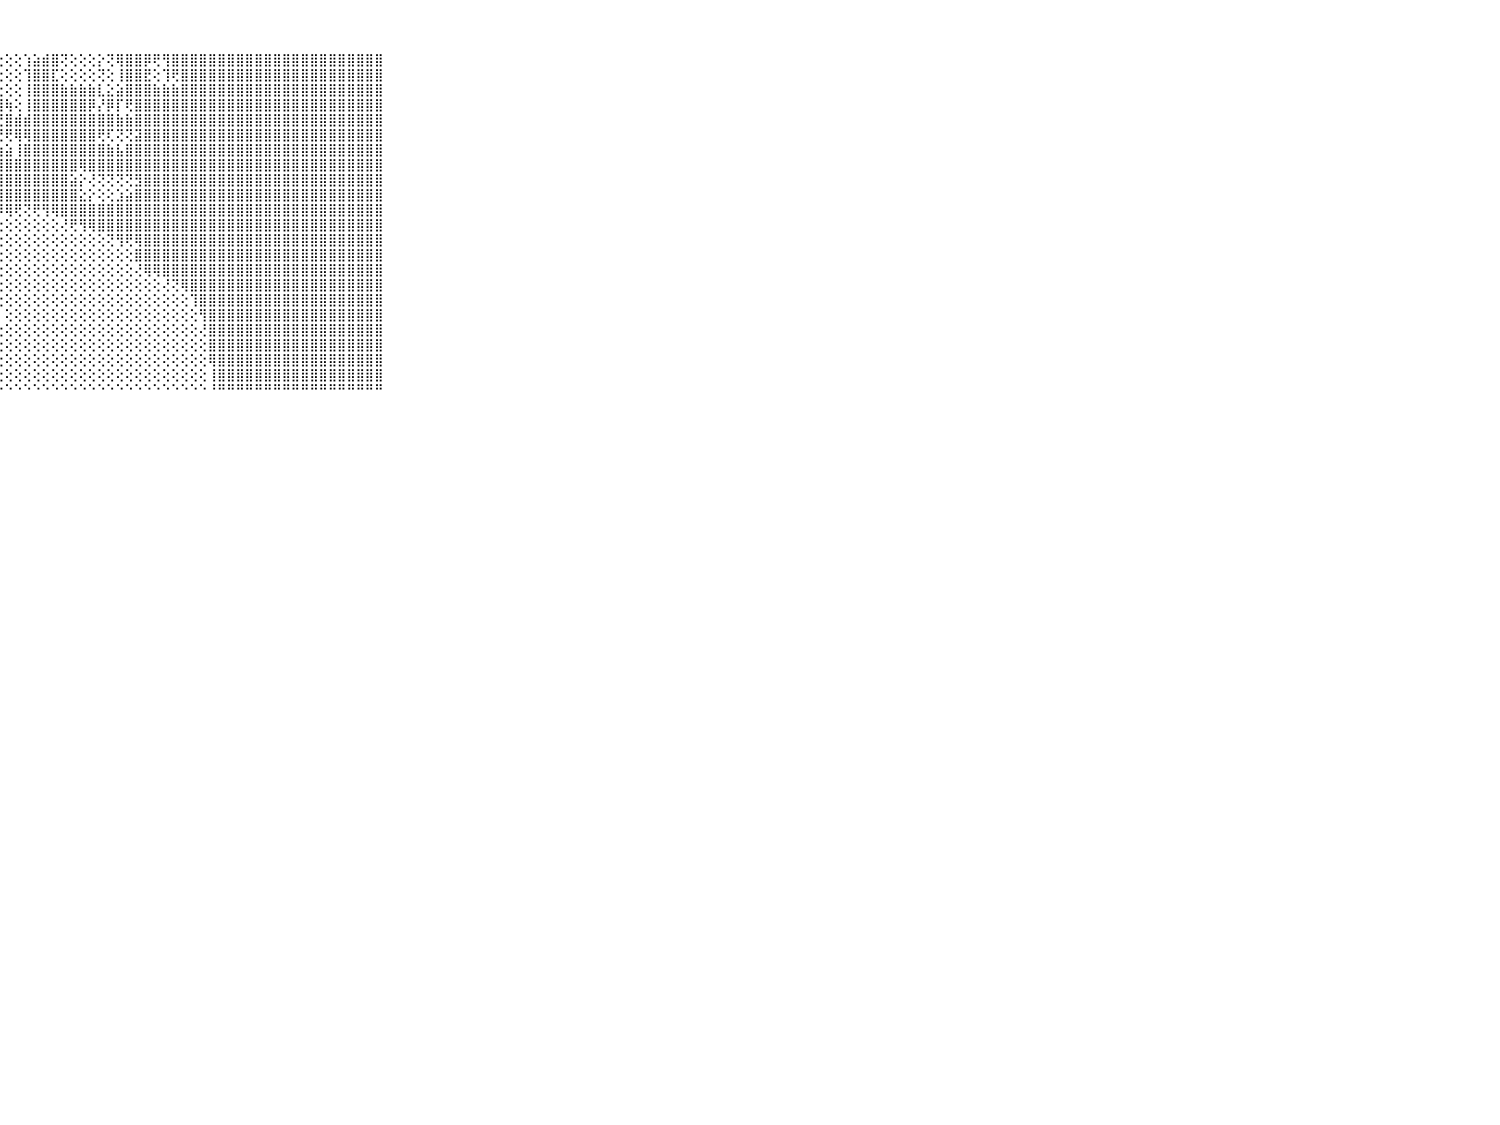

⠀⠀⠀⠀⠀⠀⠀⠀⠀⠀⠀⢟⢝⢕⢕⢕⢕⢕⢕⢕⢕⢕⢕⢕⢕⢕⢕⢕⢕⢕⢱⣵⣾⣿⢝⢕⢕⢕⡕⢝⢿⣿⣿⡿⢟⢻⣿⣿⣿⣿⣿⣿⣿⣿⣿⣿⣿⣿⣿⣿⣿⣿⣿⣿⣿⣿⣿⣿⣿⠀⠀⠀⠀⠀⠀⠀⠀⠀⠀⠀⠀
⠀⠀⠀⠀⠀⠀⠀⠀⠀⠀⠀⢕⢕⢕⢕⢕⢕⢕⢕⢕⢕⢕⢕⢕⢕⢕⢕⢕⢕⢕⢹⣿⣿⣏⢕⢕⢕⢕⢝⢕⢸⣿⣿⣟⢕⢹⢟⣿⣿⣿⣿⣿⣿⣿⣿⣿⣿⣿⣿⣿⣿⣿⣿⣿⣿⣿⣿⣿⣿⠀⠀⠀⠀⠀⠀⠀⠀⠀⠀⠀⠀
⠀⠀⠀⠀⠀⠀⠀⠀⠀⠀⠀⢕⢕⢕⢕⢕⢕⢕⢕⢕⢕⢕⢕⢕⢕⢕⢕⣕⢕⢕⢸⣿⣿⣿⣷⣷⣷⣷⣇⣕⣵⣿⣿⣿⣷⣷⣷⣿⣿⣿⣿⣿⣿⣿⣿⣿⣿⣿⣿⣿⣿⣿⣿⣿⣿⣿⣿⣿⣿⠀⠀⠀⠀⠀⠀⠀⠀⠀⠀⠀⠀
⠀⠀⠀⠀⠀⠀⠀⠀⠀⠀⠀⣷⣧⣕⣕⡕⢕⢕⢕⢕⢕⢕⢕⢕⢕⢕⢱⣿⢷⢕⢸⣿⣿⣿⣿⣿⣿⡿⡜⡿⡏⢟⣿⣿⣿⣿⣿⣿⣿⣿⣿⣿⣿⣿⣿⣿⣿⣿⣿⣿⣿⣿⣿⣿⣿⣿⣿⣿⣿⠀⠀⠀⠀⠀⠀⠀⠀⠀⠀⠀⠀
⠀⠀⠀⠀⠀⠀⠀⠀⠀⠀⠀⣿⣿⣿⣿⣿⣷⣷⣷⣧⣵⡵⢕⢕⢕⢕⢜⢟⣿⣾⣾⣿⣿⣿⣿⣿⣿⣿⣿⣿⣷⣷⣿⣿⣿⣿⣿⣿⣿⣿⣿⣿⣿⣿⣿⣿⣿⣿⣿⣿⣿⣿⣿⣿⣿⣿⣿⣿⣿⠀⠀⠀⠀⠀⠀⠀⠀⠀⠀⠀⠀
⠀⠀⠀⠀⠀⠀⠀⠀⠀⠀⠀⣿⣿⣿⣿⣿⣿⣿⣿⣿⣿⣿⣧⣕⡱⡕⢕⢜⢟⢿⢿⣿⣿⣿⣿⣿⣿⣿⢟⢏⢝⢝⣽⣿⣿⣿⣿⣿⣿⣿⣿⣿⣿⣿⣿⣿⣿⣿⣿⣿⣿⣿⣿⣿⣿⣿⣿⣿⣿⠀⠀⠀⠀⠀⠀⠀⠀⠀⠀⠀⠀
⠀⠀⠀⠀⠀⠀⠀⠀⠀⠀⠀⣿⣿⣿⣿⣿⣿⣿⣿⣿⣿⣿⣿⣿⣿⣷⣾⣵⣵⢸⣿⣿⣿⣿⣿⣿⣿⣿⣿⣷⣧⣿⣿⣿⣿⣿⣿⣿⣿⣿⣿⣿⣿⣿⣿⣿⣿⣿⣿⣿⣿⣿⣿⣿⣿⣿⣿⣿⣿⠀⠀⠀⠀⠀⠀⠀⠀⠀⠀⠀⠀
⠀⠀⠀⠀⠀⠀⠀⠀⠀⠀⠀⣿⣿⣿⣿⣿⣿⣿⣿⣿⣿⣿⣿⣿⣿⣿⣿⣿⣿⣿⣿⣿⣿⣿⣿⣿⢿⣿⣿⣿⣿⣿⣿⣿⣿⣿⣿⣿⣿⣿⣿⣿⣿⣿⣿⣿⣿⣿⣿⣿⣿⣿⣿⣿⣿⣿⣿⣿⣿⠀⠀⠀⠀⠀⠀⠀⠀⠀⠀⠀⠀
⠀⠀⠀⠀⠀⠀⠀⠀⠀⠀⠀⣿⣿⣿⣿⣿⣿⣿⣿⣿⣿⣿⣿⣿⣿⣿⣿⣿⣿⣿⣿⣿⣿⣿⣿⣵⡕⢜⢝⢝⢝⢝⣻⣿⣿⣿⣿⣿⣿⣿⣿⣿⣿⣿⣿⣿⣿⣿⣿⣿⣿⣿⣿⣿⣿⣿⣿⣿⣿⠀⠀⠀⠀⠀⠀⠀⠀⠀⠀⠀⠀
⠀⠀⠀⠀⠀⠀⠀⠀⠀⠀⠀⣿⣿⣿⣿⣿⣿⣿⣿⣿⣿⣿⣿⣿⣿⣿⣿⣿⣿⣿⣿⣿⣿⣿⣿⣿⣕⡕⢕⢕⣱⣵⣿⣿⣿⣿⣿⣿⣿⣿⣿⣿⣿⣿⣿⣿⣿⣿⣿⣿⣿⣿⣿⣿⣿⣿⣿⣿⣿⠀⠀⠀⠀⠀⠀⠀⠀⠀⠀⠀⠀
⠀⠀⠀⠀⠀⠀⠀⠀⠀⠀⠀⣿⣿⣿⣿⣿⣿⣿⣿⣿⣿⣿⣿⣿⣿⣿⣿⡿⢿⢟⢝⢟⢻⢿⣿⣿⣿⣿⣿⣿⣿⣿⣿⣿⣿⣿⣿⣿⣿⣿⣿⣿⣿⣿⣿⣿⣿⣿⣿⣿⣿⣿⣿⣿⣿⣿⣿⣿⣿⠀⠀⠀⠀⠀⠀⠀⠀⠀⠀⠀⠀
⠀⠀⠀⠀⠀⠀⠀⠀⠀⠀⠀⣿⣿⣿⣿⣿⣿⣿⣿⣿⣿⣿⣿⣿⣿⡿⢏⢕⢕⢕⢕⢕⢕⢕⢜⢟⢻⢿⣿⣿⣿⣿⣿⣿⣿⣿⣿⣿⣿⣿⣿⣿⣿⣿⣿⣿⣿⣿⣿⣿⣿⣿⣿⣿⣿⣿⣿⣿⣿⠀⠀⠀⠀⠀⠀⠀⠀⠀⠀⠀⠀
⠀⠀⠀⠀⠀⠀⠀⠀⠀⠀⠀⣿⣿⣿⣿⣿⣿⣿⣿⣿⣿⣿⣿⣿⢟⢕⢕⢕⢕⢕⢕⢕⢕⢕⢕⢕⢕⢕⢕⢝⢻⢟⢿⣿⣿⣿⣿⣿⣿⣿⣿⣿⣿⣿⣿⣿⣿⣿⣿⣿⣿⣿⣿⣿⣿⣿⣿⣿⣿⠀⠀⠀⠀⠀⠀⠀⠀⠀⠀⠀⠀
⠀⠀⠀⠀⠀⠀⠀⠀⠀⠀⠀⣿⣿⣿⣿⣿⣿⣿⣿⣿⣿⢿⢏⢕⢕⢕⢕⢕⢕⢕⢕⢕⢕⢕⢕⢕⢕⢕⢕⢕⢕⢕⣿⣿⣿⣿⣿⣿⣿⣿⣿⣿⣿⣿⣿⣿⣿⣿⣿⣿⣿⣿⣿⣿⣿⣿⣿⣿⣿⠀⠀⠀⠀⠀⠀⠀⠀⠀⠀⠀⠀
⠀⠀⠀⠀⠀⠀⠀⠀⠀⠀⠀⣿⣿⣿⣿⣿⣿⣿⢟⢝⢕⢕⢕⢕⢕⢕⢕⢕⢕⢕⢕⢕⢕⢕⢕⢕⢕⢕⢕⢕⢕⢕⢜⢿⢿⣿⣿⣿⣿⣿⣿⣿⣿⣿⣿⣿⣿⣿⣿⣿⣿⣿⣿⣿⣿⣿⣿⣿⣿⠀⠀⠀⠀⠀⠀⠀⠀⠀⠀⠀⠀
⠀⠀⠀⠀⠀⠀⠀⠀⠀⠀⠀⣿⣿⣿⣿⣿⣿⣧⡷⢾⣿⣿⣿⣷⣧⢕⢕⢕⢕⢕⢕⢕⢕⢕⢕⢕⢕⢕⢕⢕⢕⢕⢕⢕⢕⢜⢝⢿⣿⣿⣿⣿⣿⣿⣿⣿⣿⣿⣿⣿⣿⣿⣿⣿⣿⣿⣿⣿⣿⠀⠀⠀⠀⠀⠀⠀⠀⠀⠀⠀⠀
⠀⠀⠀⠀⠀⠀⠀⠀⠀⠀⠀⣿⣿⣿⣿⣿⣟⡿⣵⣿⣿⣿⣿⣿⣿⣷⣕⢕⢕⢕⢕⢕⢕⢕⢕⢕⢕⢕⢕⢕⢕⢕⢕⢕⢕⢕⢕⢕⢹⣿⣿⣿⣿⣿⣿⣿⣿⣿⣿⣿⣿⣿⣿⣿⣿⣿⣿⣿⣿⠀⠀⠀⠀⠀⠀⠀⠀⠀⠀⠀⠀
⠀⠀⠀⠀⠀⠀⠀⠀⠀⠀⠀⣿⣿⣿⣿⣿⣿⣷⣿⣿⣿⣿⣿⣿⣿⣿⣿⡇⢕⢕⢕⢕⢕⢕⢕⢕⢕⢕⢕⢕⢕⢕⢕⢕⢕⢕⢕⢕⢕⢻⣿⣿⣿⣿⣿⣿⣿⣿⣿⣿⣿⣿⣿⣿⣿⣿⣿⣿⣿⠀⠀⠀⠀⠀⠀⠀⠀⠀⠀⠀⠀
⠀⠀⠀⠀⠀⠀⠀⠀⠀⠀⠀⣿⣿⣿⣿⡿⣿⣿⣿⣿⣿⣿⣿⣿⣿⣿⣿⢕⢕⢕⢕⢕⢕⢕⢕⢕⢕⢕⢕⢕⢕⢕⢕⢕⢕⢕⢕⢕⢕⢜⣿⣿⣿⣿⣿⣿⣿⣿⣿⣿⣿⣿⣿⣿⣿⣿⣿⣿⣿⠀⠀⠀⠀⠀⠀⠀⠀⠀⠀⠀⠀
⠀⠀⠀⠀⠀⠀⠀⠀⠀⠀⠀⣿⣿⣿⢯⢕⢹⣿⣿⣿⣿⣿⣿⣿⣿⣿⢕⢕⢕⢕⢕⢕⢕⢕⢕⢕⢕⢕⢕⢕⢕⢕⢕⢕⢕⢕⢕⢕⢕⢕⣿⣿⣿⣿⣿⣿⣿⣿⣿⣿⣿⣿⣿⣿⣿⣿⣿⣿⣿⠀⠀⠀⠀⠀⠀⠀⠀⠀⠀⠀⠀
⠀⠀⠀⠀⠀⠀⠀⠀⠀⠀⠀⣿⣿⢏⢕⢕⢝⢻⣿⣿⣿⣿⣿⣿⣿⡟⢕⢕⢕⢕⢕⢕⢕⢕⢕⢕⢕⢕⢕⢕⢕⢕⢕⢕⢕⢕⢕⢕⢕⢕⢿⣿⣿⣿⣿⣿⣿⣿⣿⣿⣿⣿⣿⣿⣿⣿⣿⣿⣿⠀⠀⠀⠀⠀⠀⠀⠀⠀⠀⠀⠀
⠀⠀⠀⠀⠀⠀⠀⠀⠀⠀⠀⣿⢏⢕⢕⢕⢕⢕⣿⣿⣿⣿⣿⣿⢟⢕⢕⢕⢕⢕⢕⢕⢕⢕⢕⢕⢕⢕⢕⢕⢕⢕⢕⢕⢕⢕⢕⢕⢕⢕⢸⣿⣿⣿⣿⣿⣿⣿⣿⣿⣿⣿⣿⣿⣿⣿⣿⣿⣿⠀⠀⠀⠀⠀⠀⠀⠀⠀⠀⠀⠀
⠀⠀⠀⠀⠀⠀⠀⠀⠀⠀⠀⠛⠑⠑⠑⠑⠑⠑⠘⠛⠛⠛⠛⠃⠑⠑⠑⠑⠑⠑⠑⠑⠑⠑⠑⠑⠑⠑⠑⠑⠑⠑⠑⠑⠑⠑⠑⠑⠑⠑⠘⠛⠛⠛⠛⠛⠛⠛⠛⠛⠛⠛⠛⠛⠛⠛⠛⠛⠛⠀⠀⠀⠀⠀⠀⠀⠀⠀⠀⠀⠀